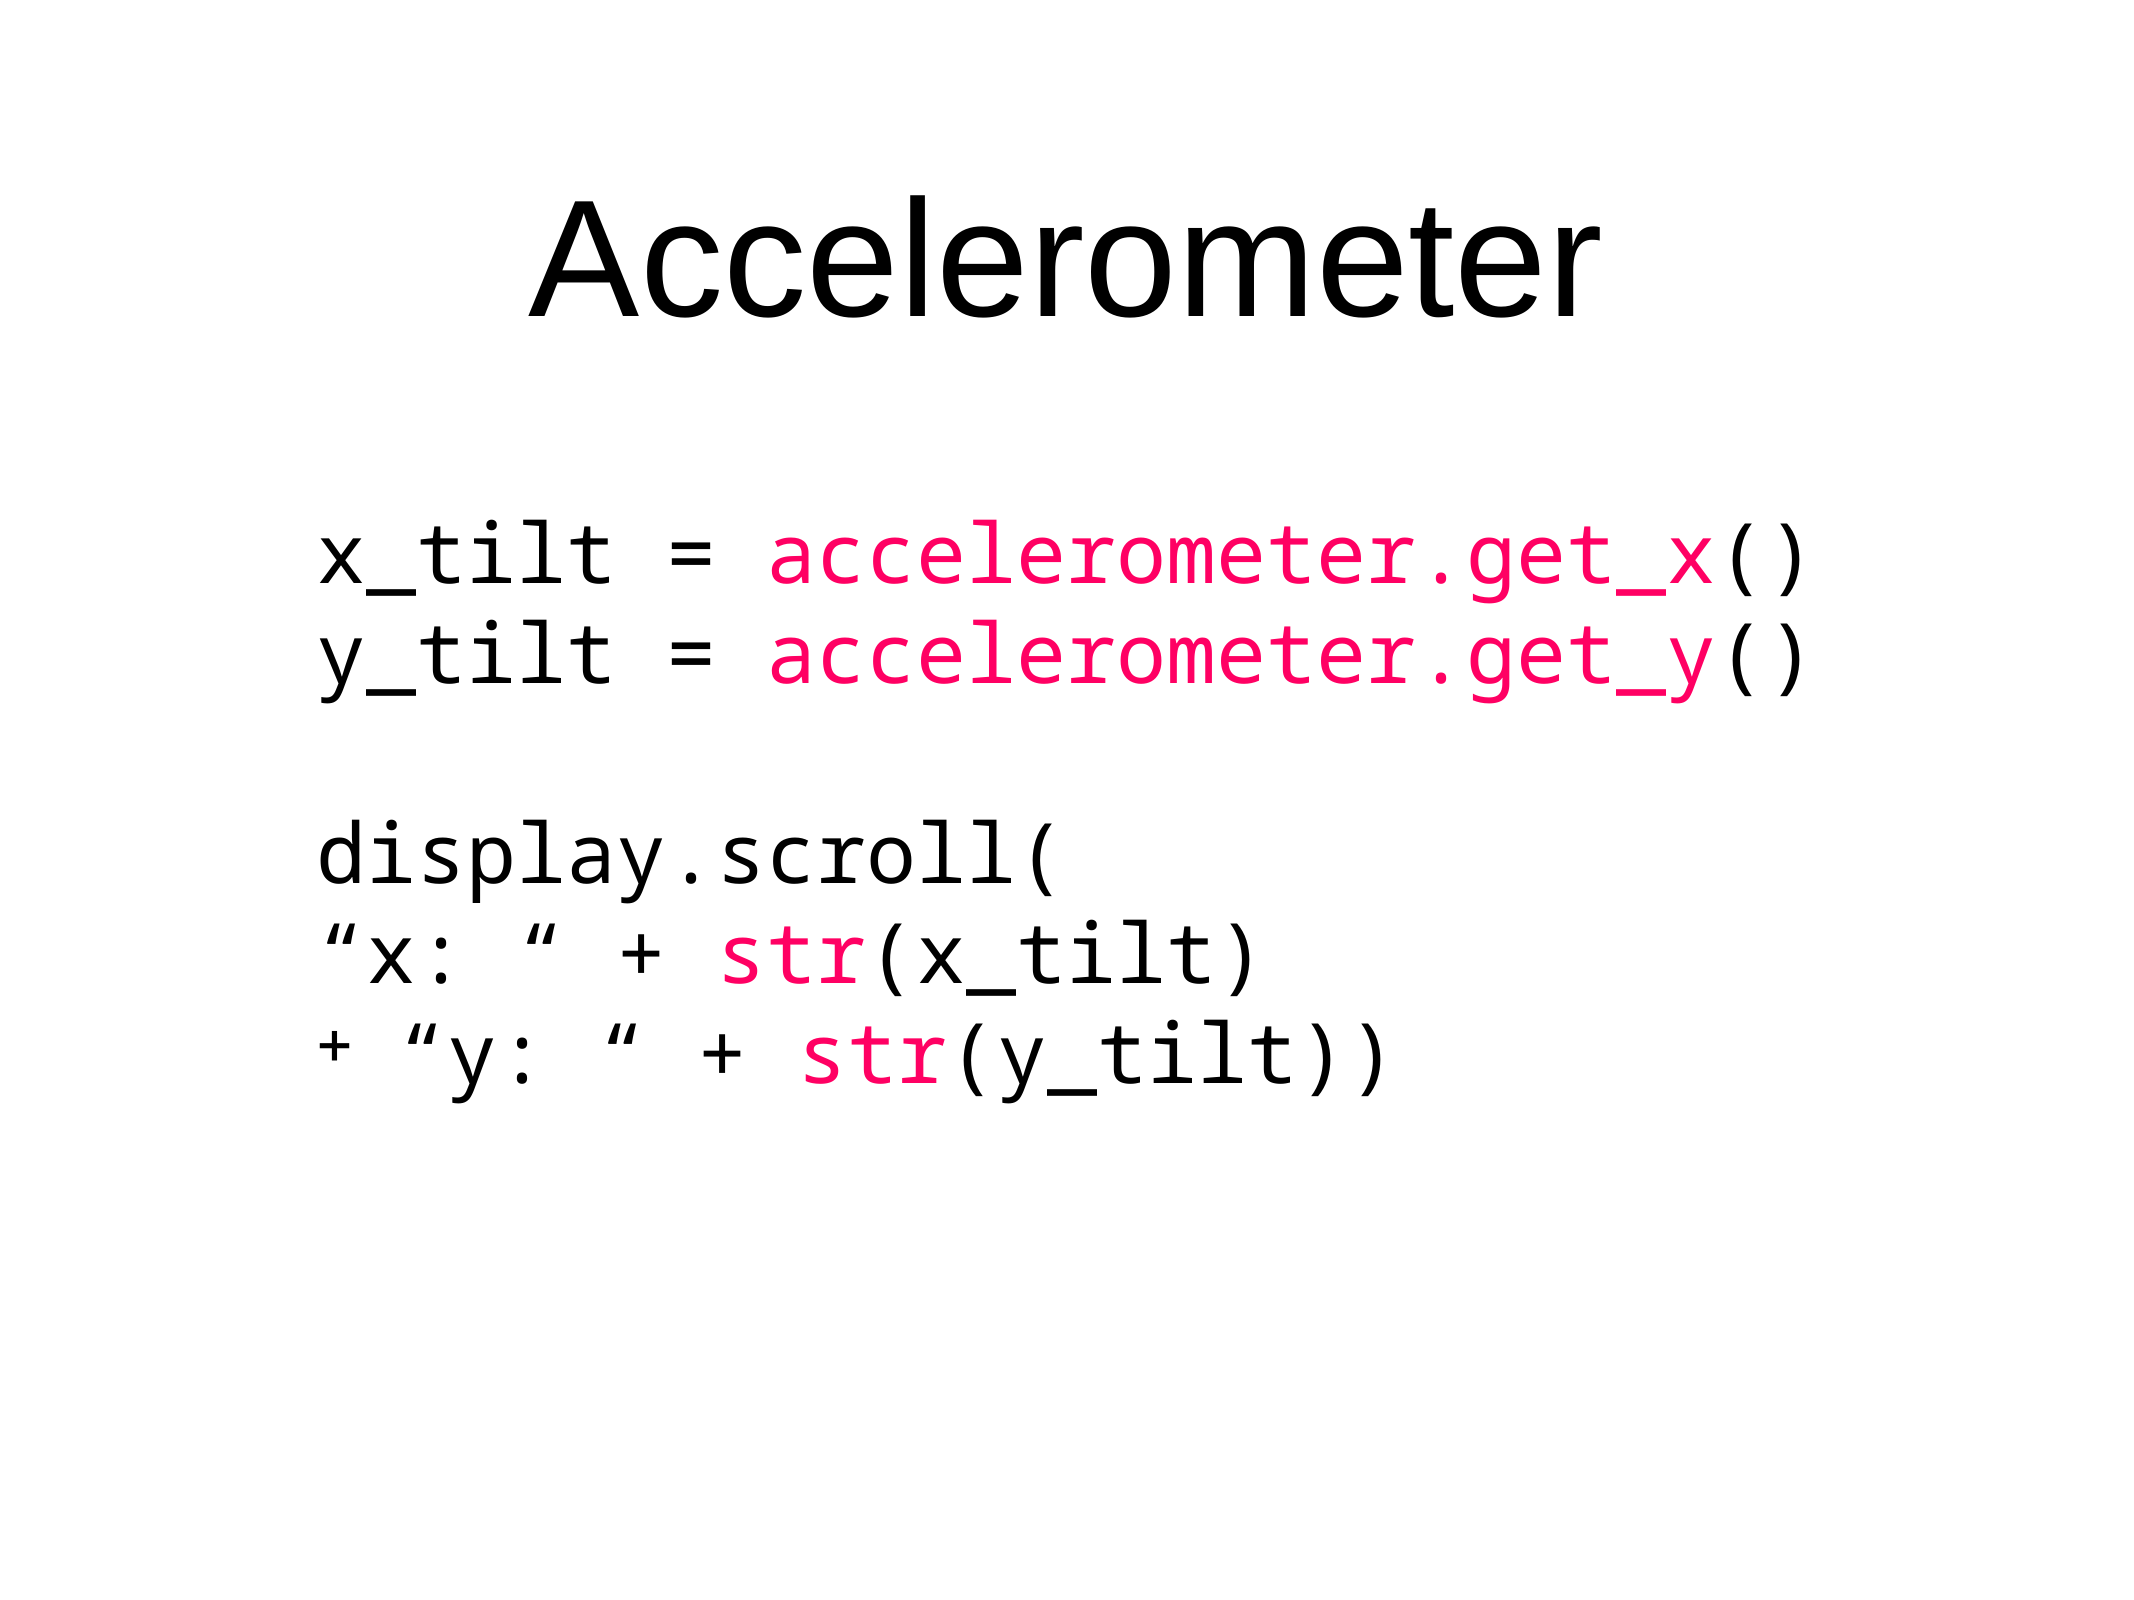

# Accelerometer
x_tilt = accelerometer.get_x()
y_tilt = accelerometer.get_y()

display.scroll(
“x: “ + str(x_tilt)
“y: “ + str(y_tilt))